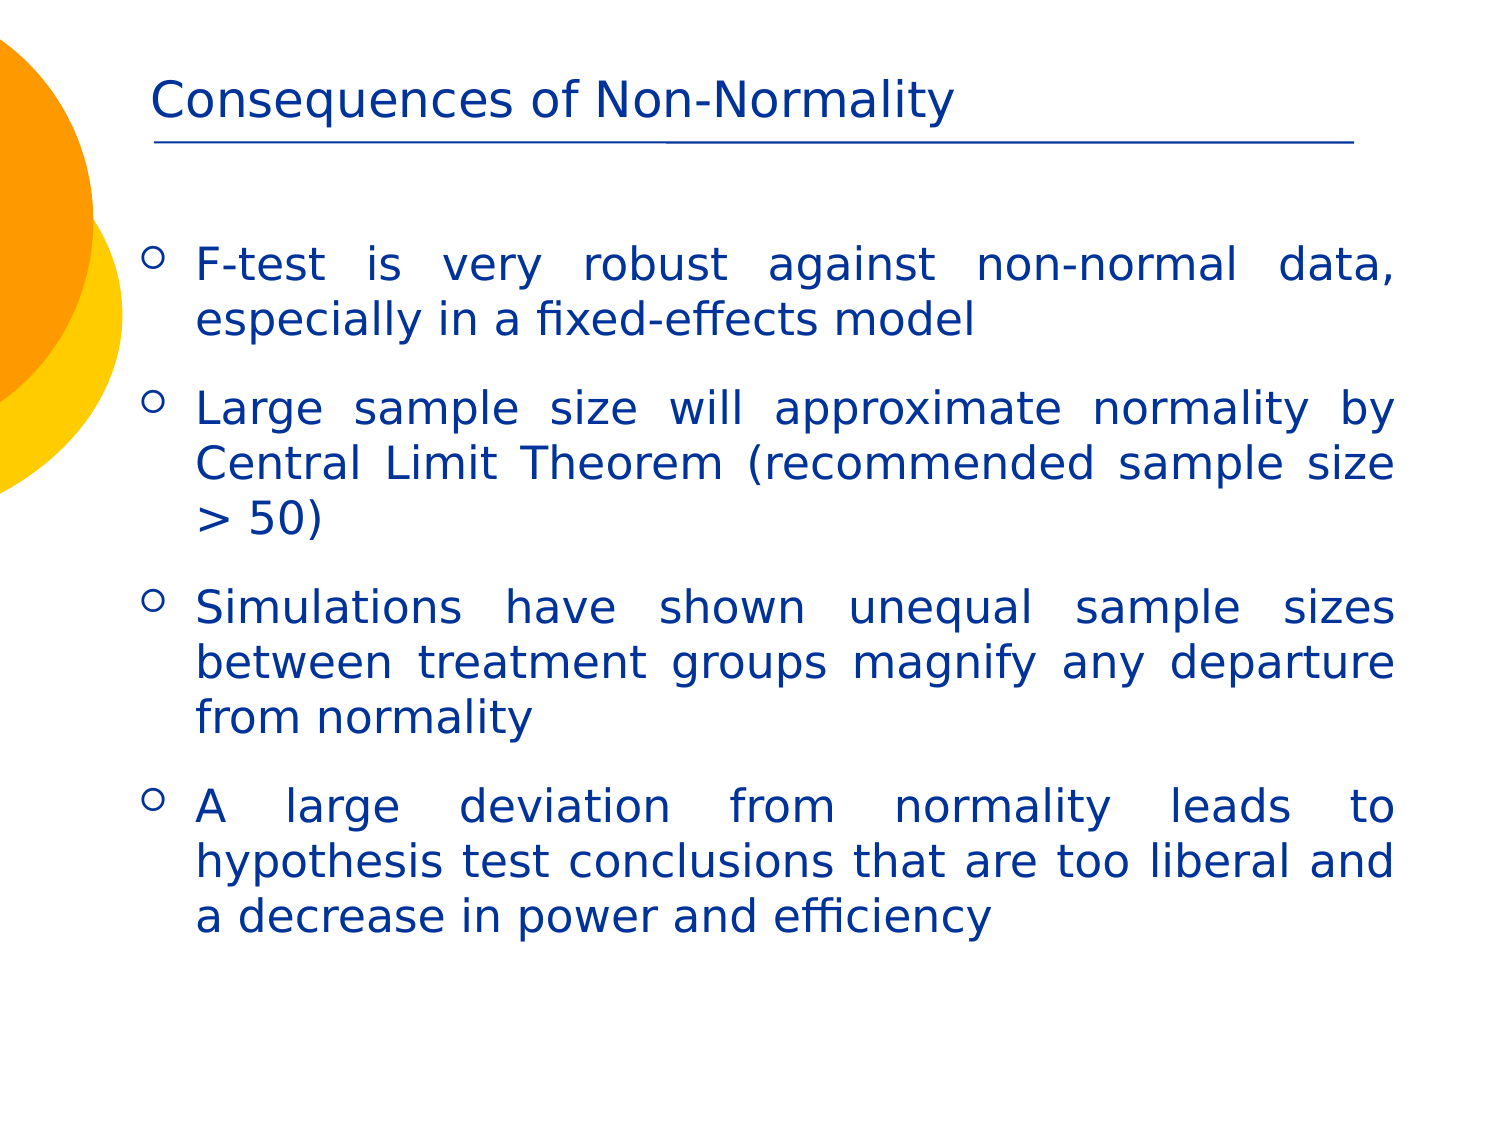

# Consequences of Non-Normality
F-test is very robust against non-normal data, especially in a fixed-effects model
Large sample size will approximate normality by Central Limit Theorem (recommended sample size > 50)
Simulations have shown unequal sample sizes between treatment groups magnify any departure from normality
A large deviation from normality leads to hypothesis test conclusions that are too liberal and a decrease in power and efficiency